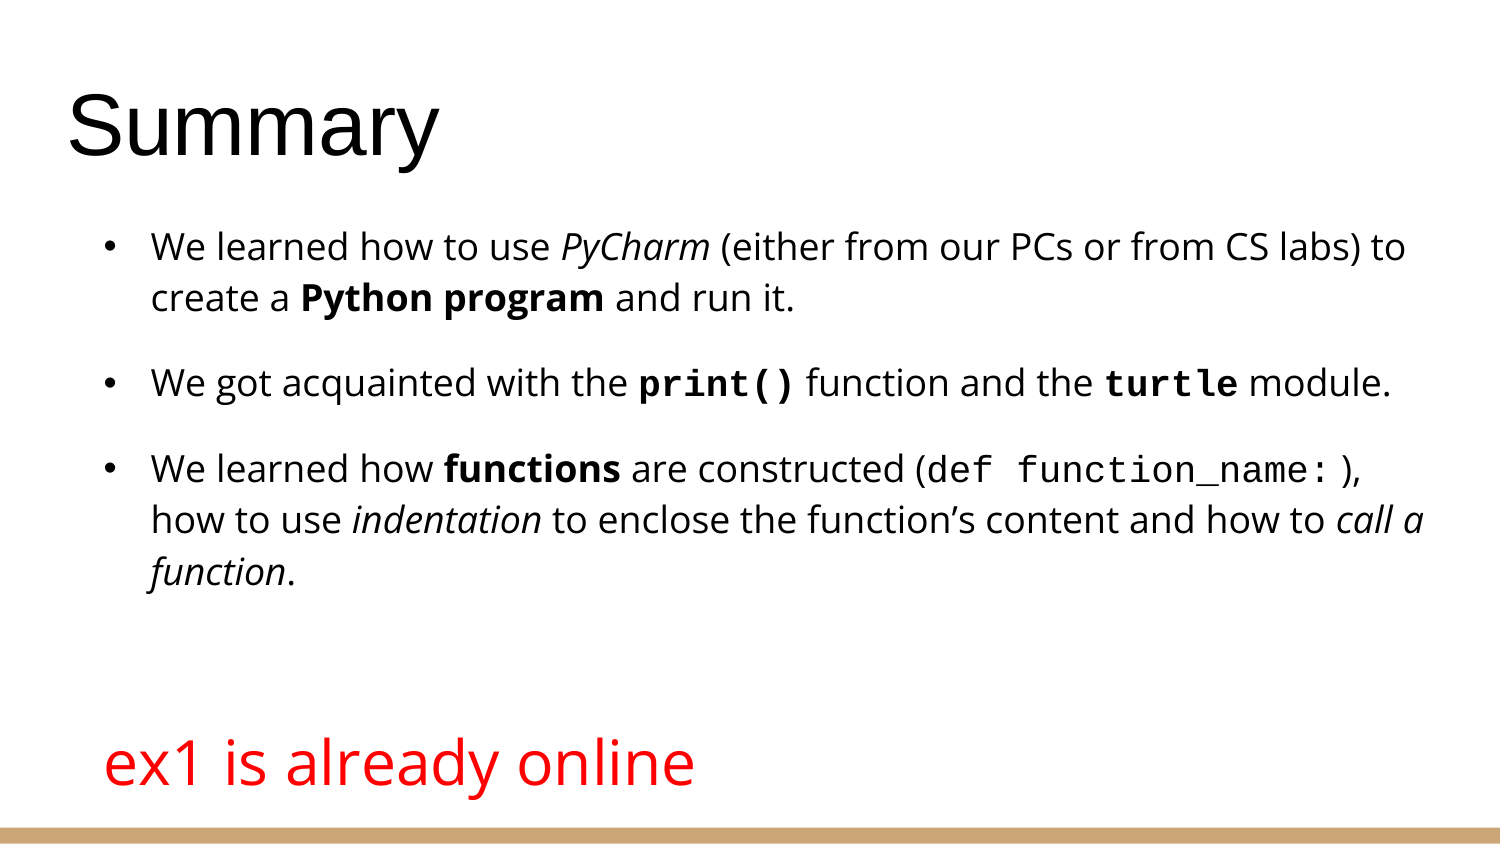

# Summary
We learned how to use PyCharm (either from our PCs or from CS labs) to create a Python program and run it.
We got acquainted with the print() function and the turtle module.
We learned how functions are constructed (def function_name: ), how to use indentation to enclose the function’s content and how to call a function.

ex1 is already online